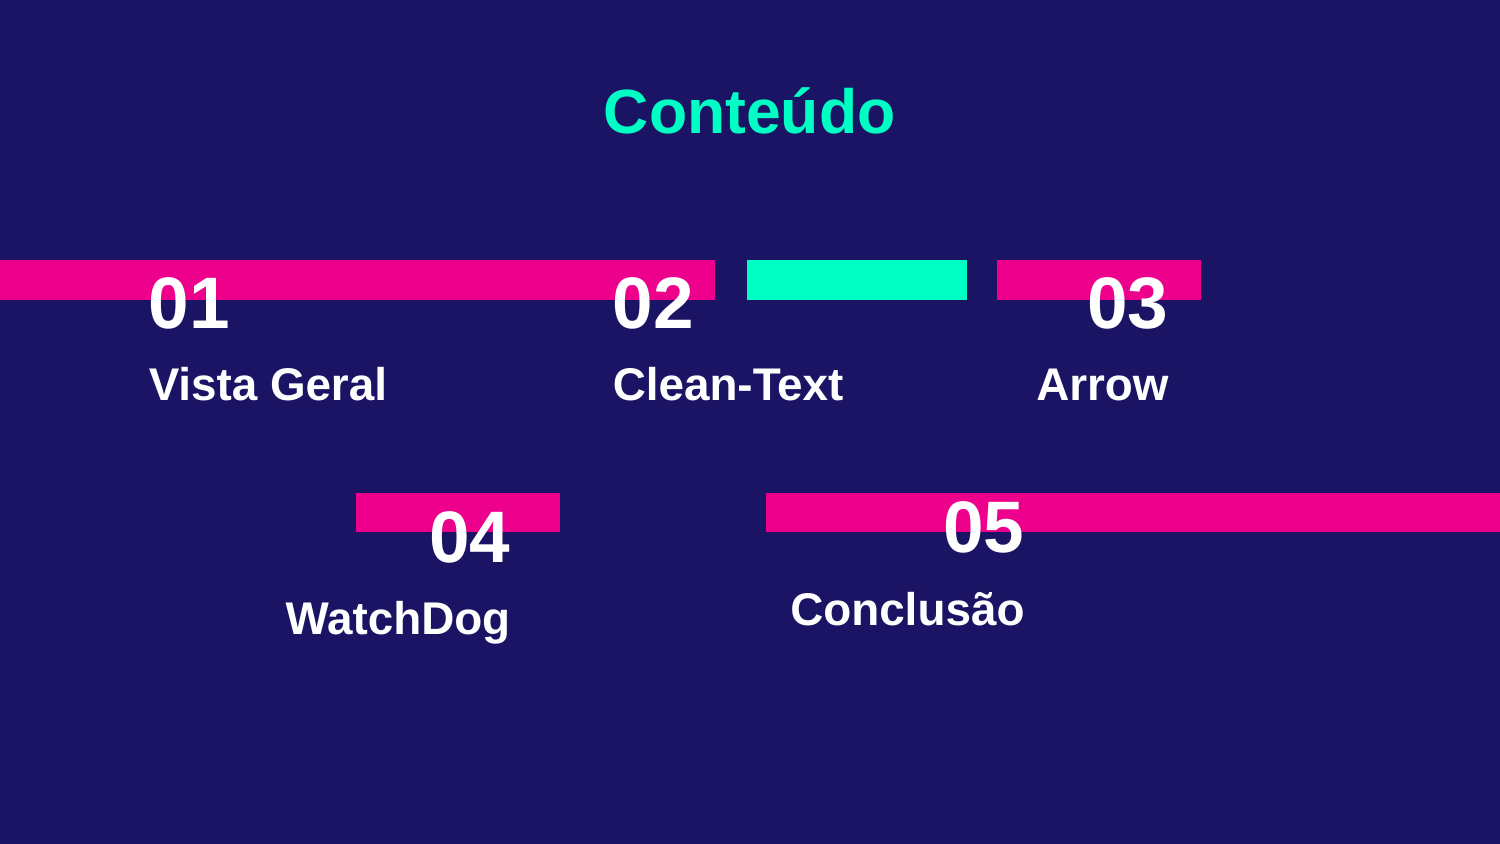

Conteúdo
# 01
03
02
Vista Geral
Clean-Text
Arrow
05
04
Conclusão

WatchDog